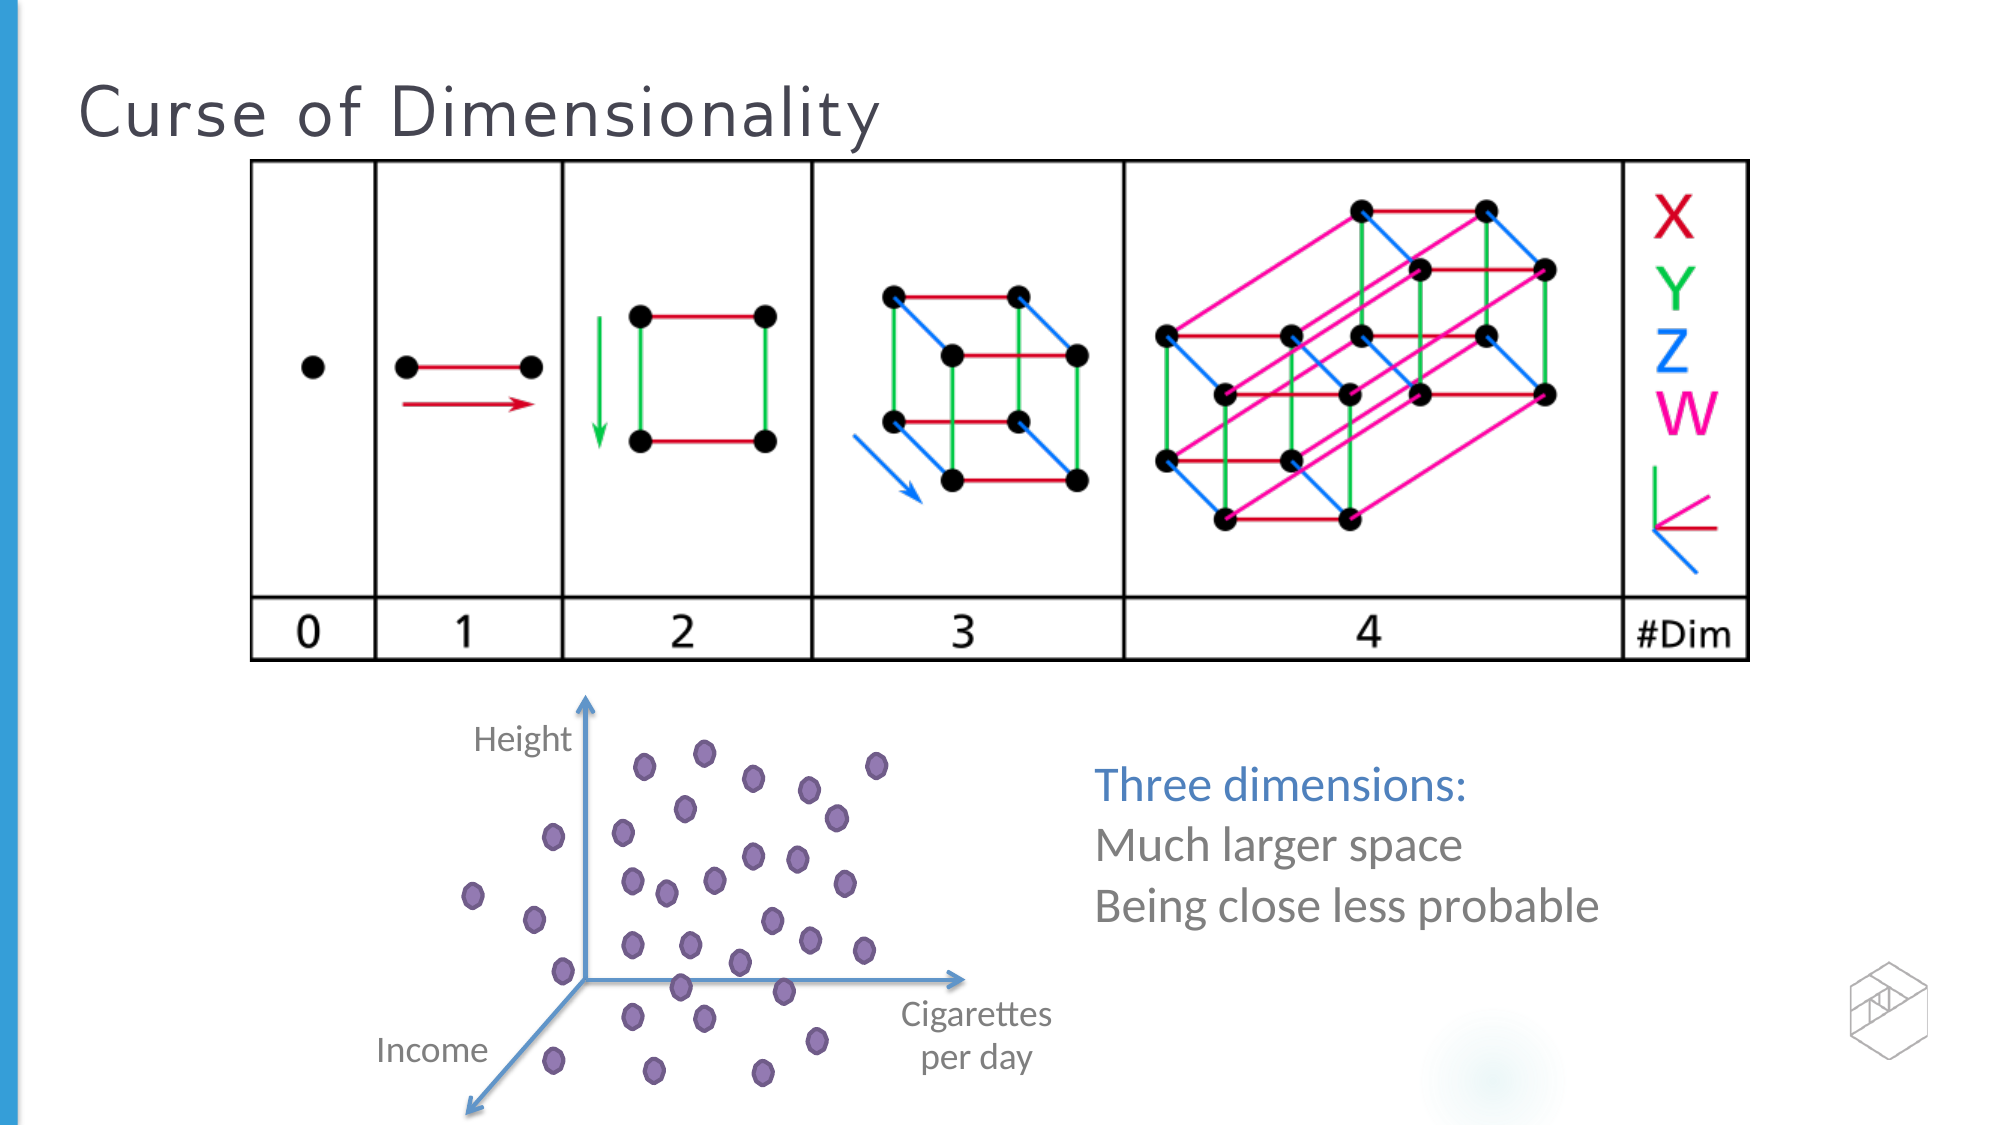

# Curse of Dimensionality

Height
Three dimensions:
Much larger space   Being close less probable

Cigarettes per day

Income